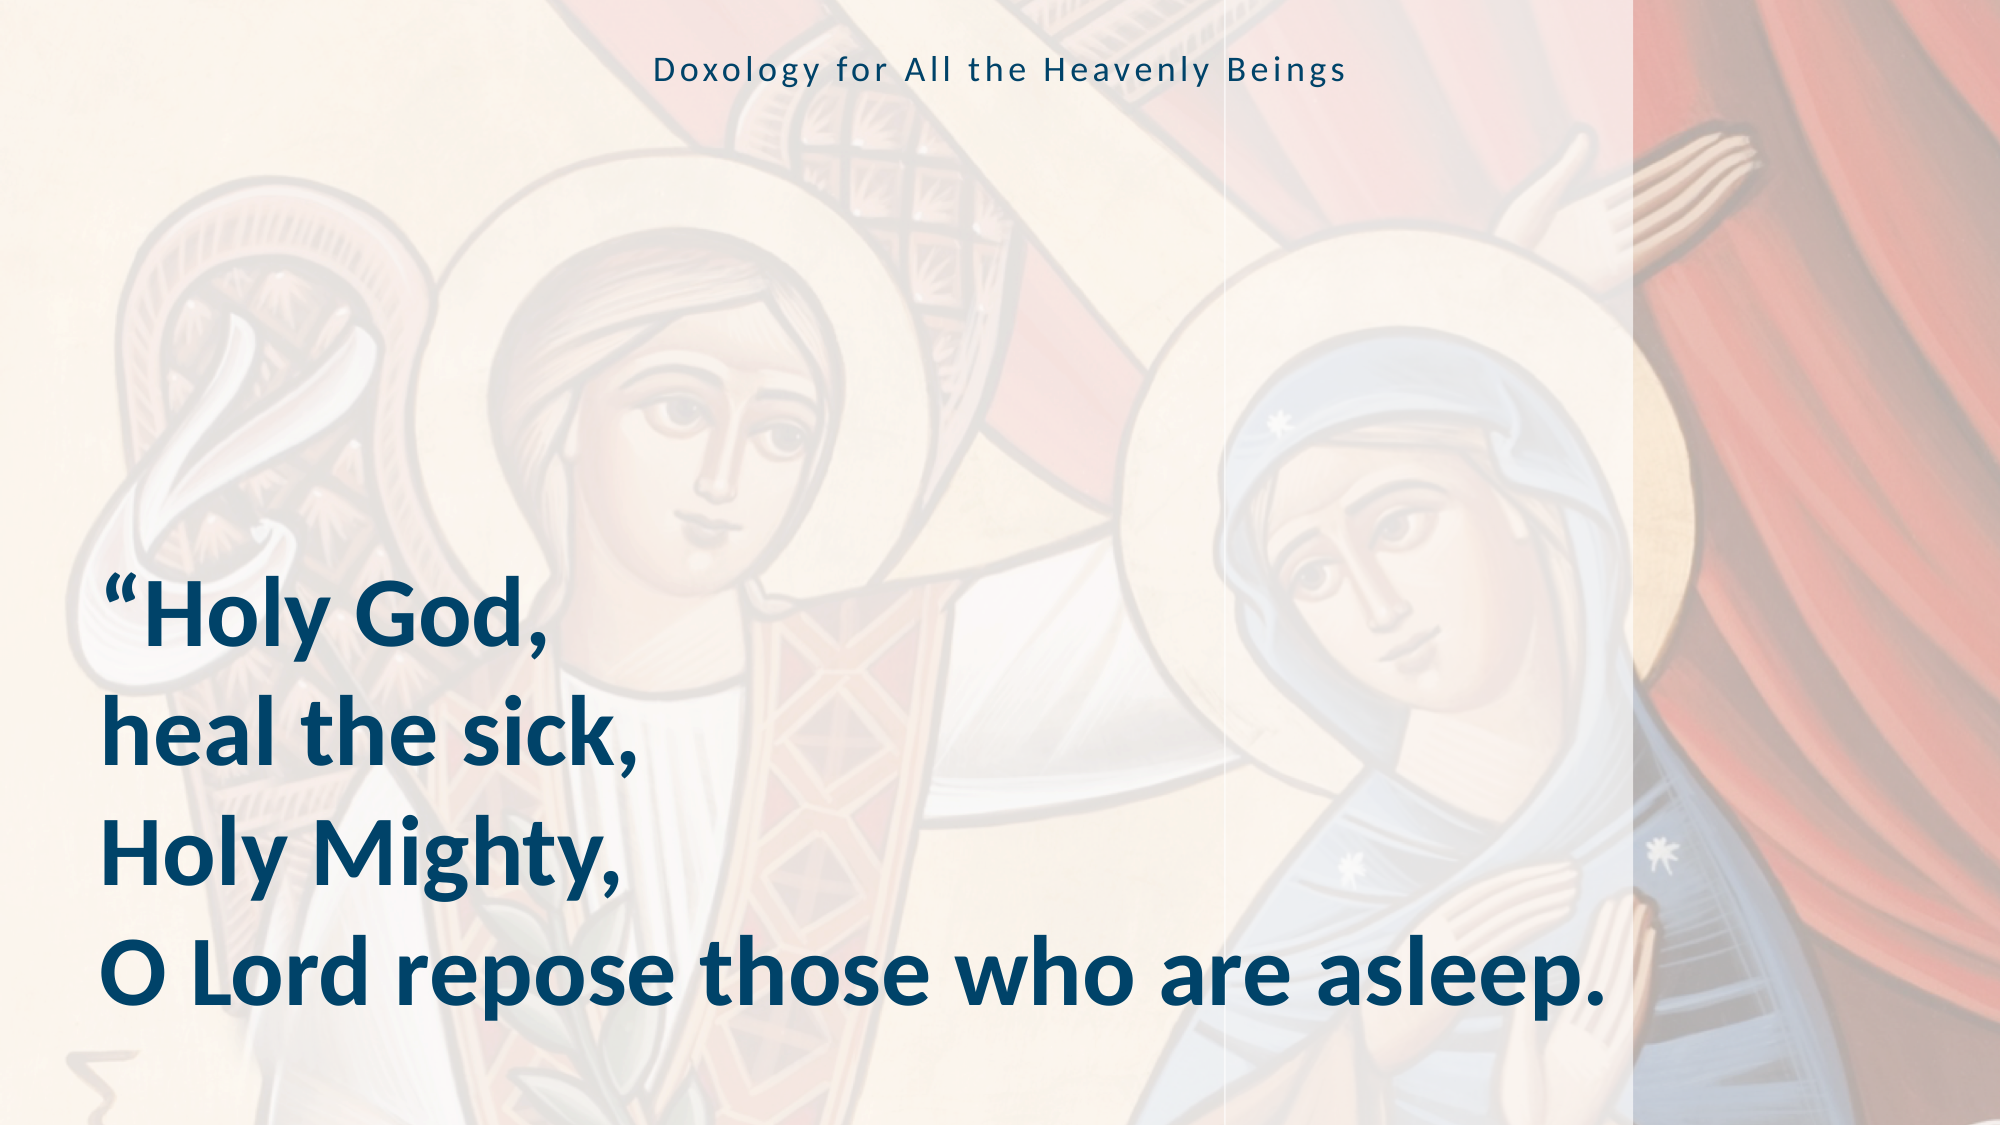

Doxology for All the Heavenly Beings

“Holy God,
heal the sick,
Holy Mighty,
O Lord repose those who are asleep.